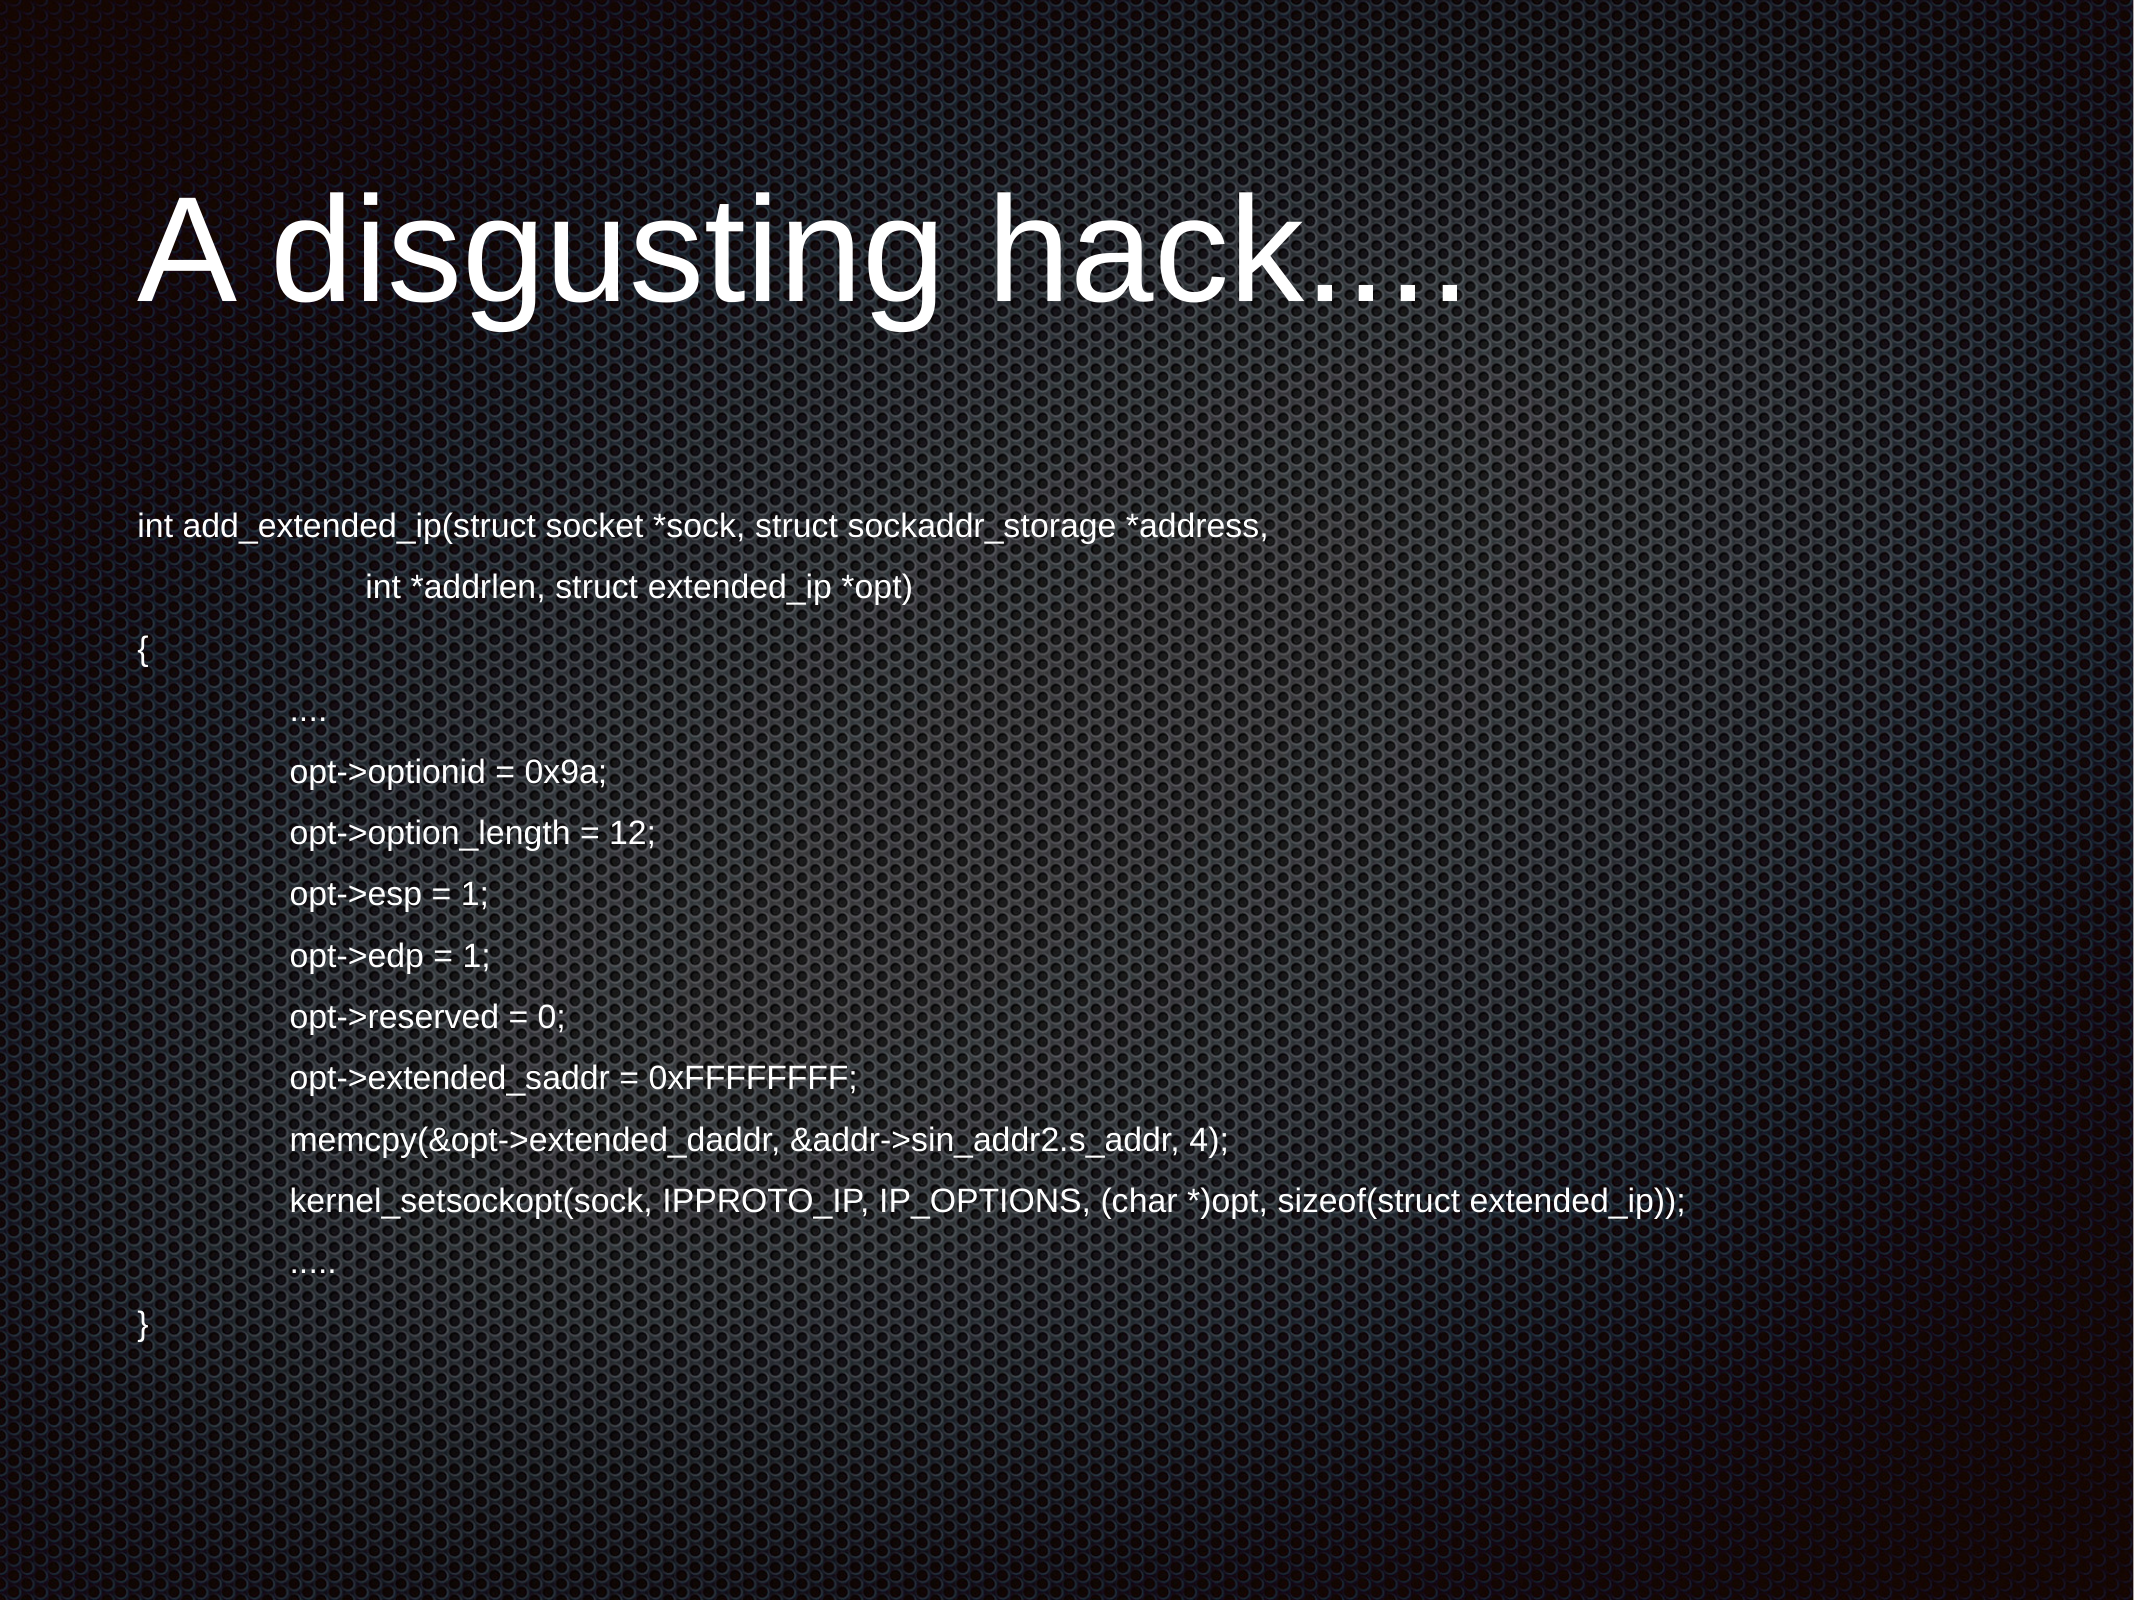

# A disgusting hack....
int add_extended_ip(struct socket *sock, struct sockaddr_storage *address,
                        int *addrlen, struct extended_ip *opt)
{
                ....
                opt->optionid = 0x9a;
                opt->option_length = 12;
                opt->esp = 1;
                opt->edp = 1;
                opt->reserved = 0;
                opt->extended_saddr = 0xFFFFFFFF;
                memcpy(&opt->extended_daddr, &addr->sin_addr2.s_addr, 4);
                kernel_setsockopt(sock, IPPROTO_IP, IP_OPTIONS, (char *)opt, sizeof(struct extended_ip));
                .....
}